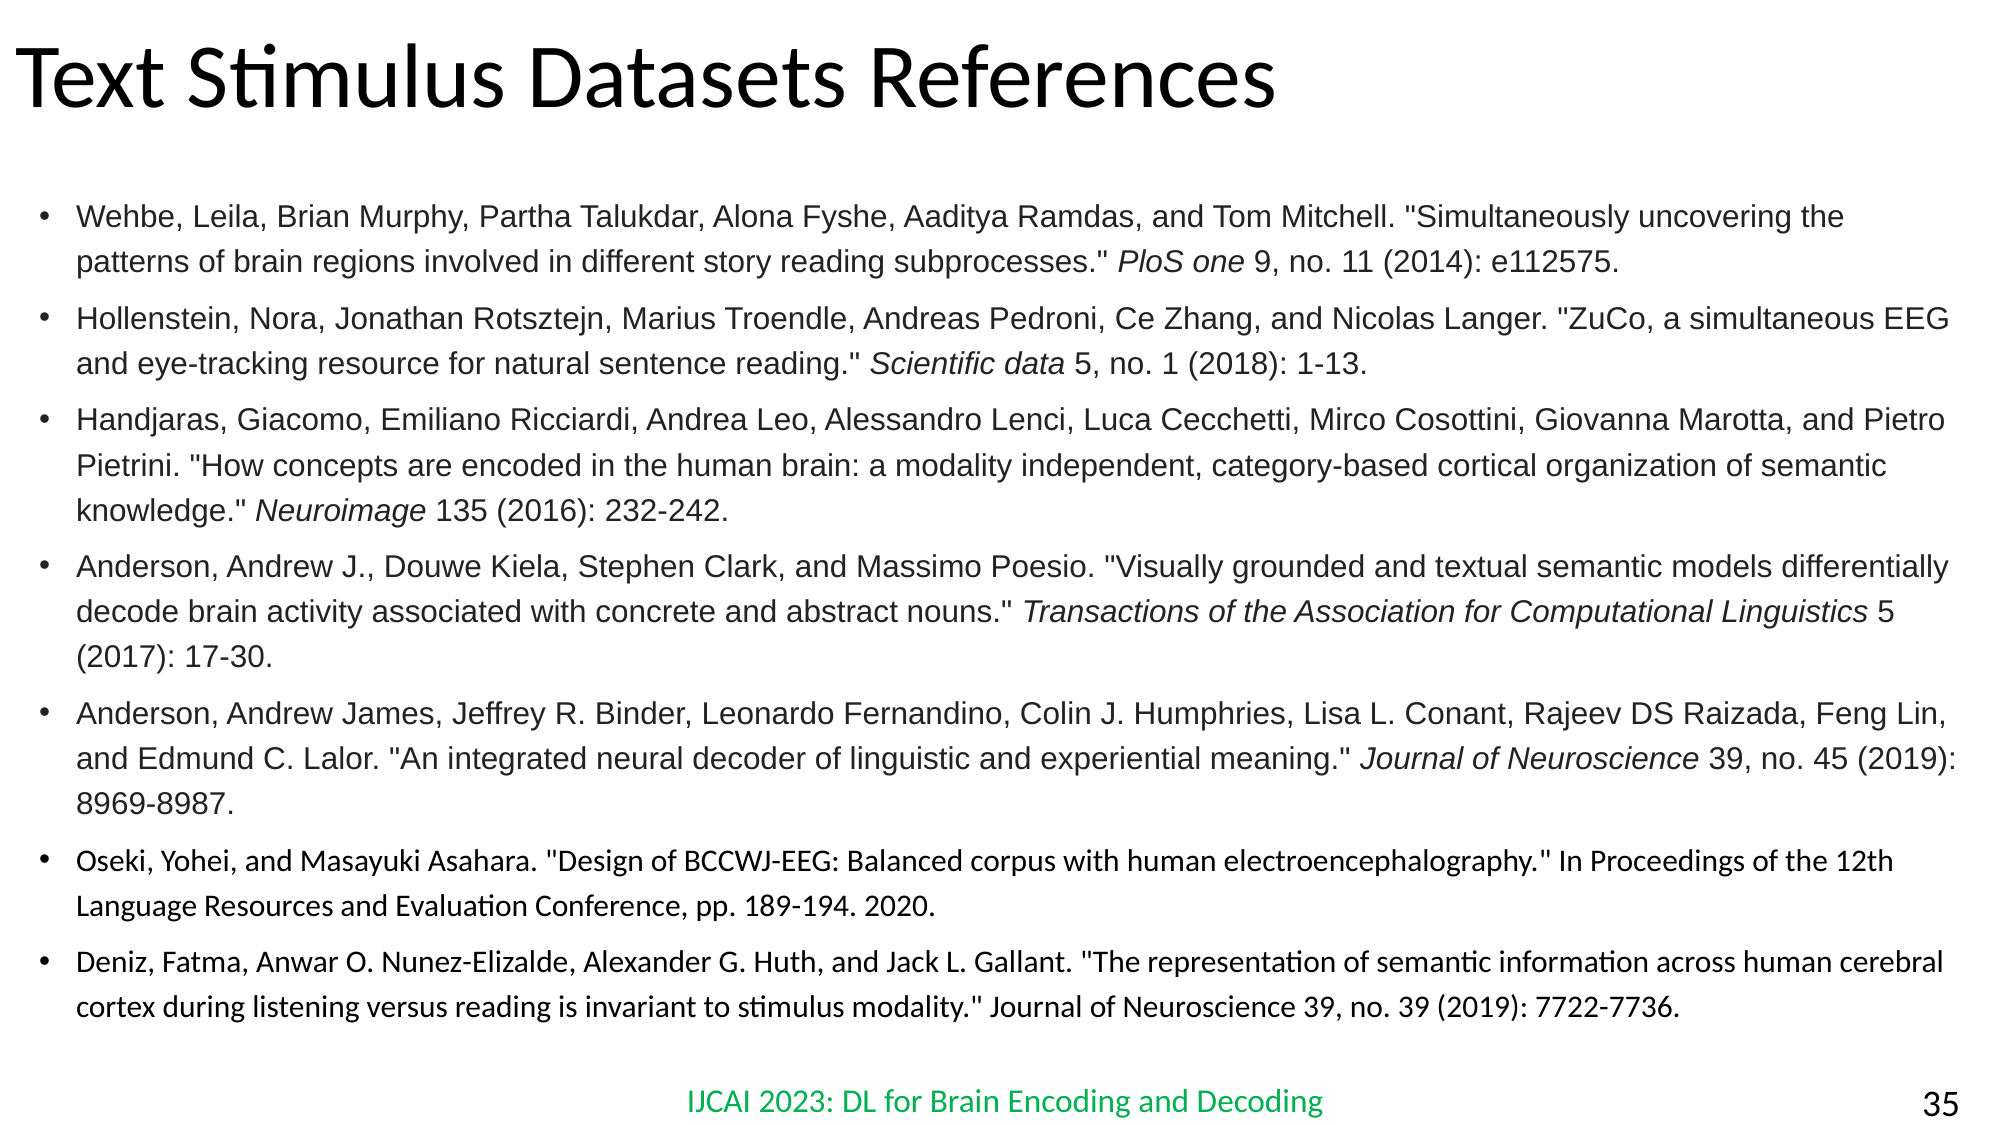

# Text Stimulus Datasets References
Wehbe, Leila, Brian Murphy, Partha Talukdar, Alona Fyshe, Aaditya Ramdas, and Tom Mitchell. "Simultaneously uncovering the patterns of brain regions involved in different story reading subprocesses." PloS one 9, no. 11 (2014): e112575.
Hollenstein, Nora, Jonathan Rotsztejn, Marius Troendle, Andreas Pedroni, Ce Zhang, and Nicolas Langer. "ZuCo, a simultaneous EEG and eye-tracking resource for natural sentence reading." Scientific data 5, no. 1 (2018): 1-13.
Handjaras, Giacomo, Emiliano Ricciardi, Andrea Leo, Alessandro Lenci, Luca Cecchetti, Mirco Cosottini, Giovanna Marotta, and Pietro Pietrini. "How concepts are encoded in the human brain: a modality independent, category-based cortical organization of semantic knowledge." Neuroimage 135 (2016): 232-242.
Anderson, Andrew J., Douwe Kiela, Stephen Clark, and Massimo Poesio. "Visually grounded and textual semantic models differentially decode brain activity associated with concrete and abstract nouns." Transactions of the Association for Computational Linguistics 5 (2017): 17-30.
Anderson, Andrew James, Jeffrey R. Binder, Leonardo Fernandino, Colin J. Humphries, Lisa L. Conant, Rajeev DS Raizada, Feng Lin, and Edmund C. Lalor. "An integrated neural decoder of linguistic and experiential meaning." Journal of Neuroscience 39, no. 45 (2019): 8969-8987.
Oseki, Yohei, and Masayuki Asahara. "Design of BCCWJ-EEG: Balanced corpus with human electroencephalography." In Proceedings of the 12th Language Resources and Evaluation Conference, pp. 189-194. 2020.
Deniz, Fatma, Anwar O. Nunez-Elizalde, Alexander G. Huth, and Jack L. Gallant. "The representation of semantic information across human cerebral cortex during listening versus reading is invariant to stimulus modality." Journal of Neuroscience 39, no. 39 (2019): 7722-7736.

IJCAI 2023: DL for Brain Encoding and Decoding
35